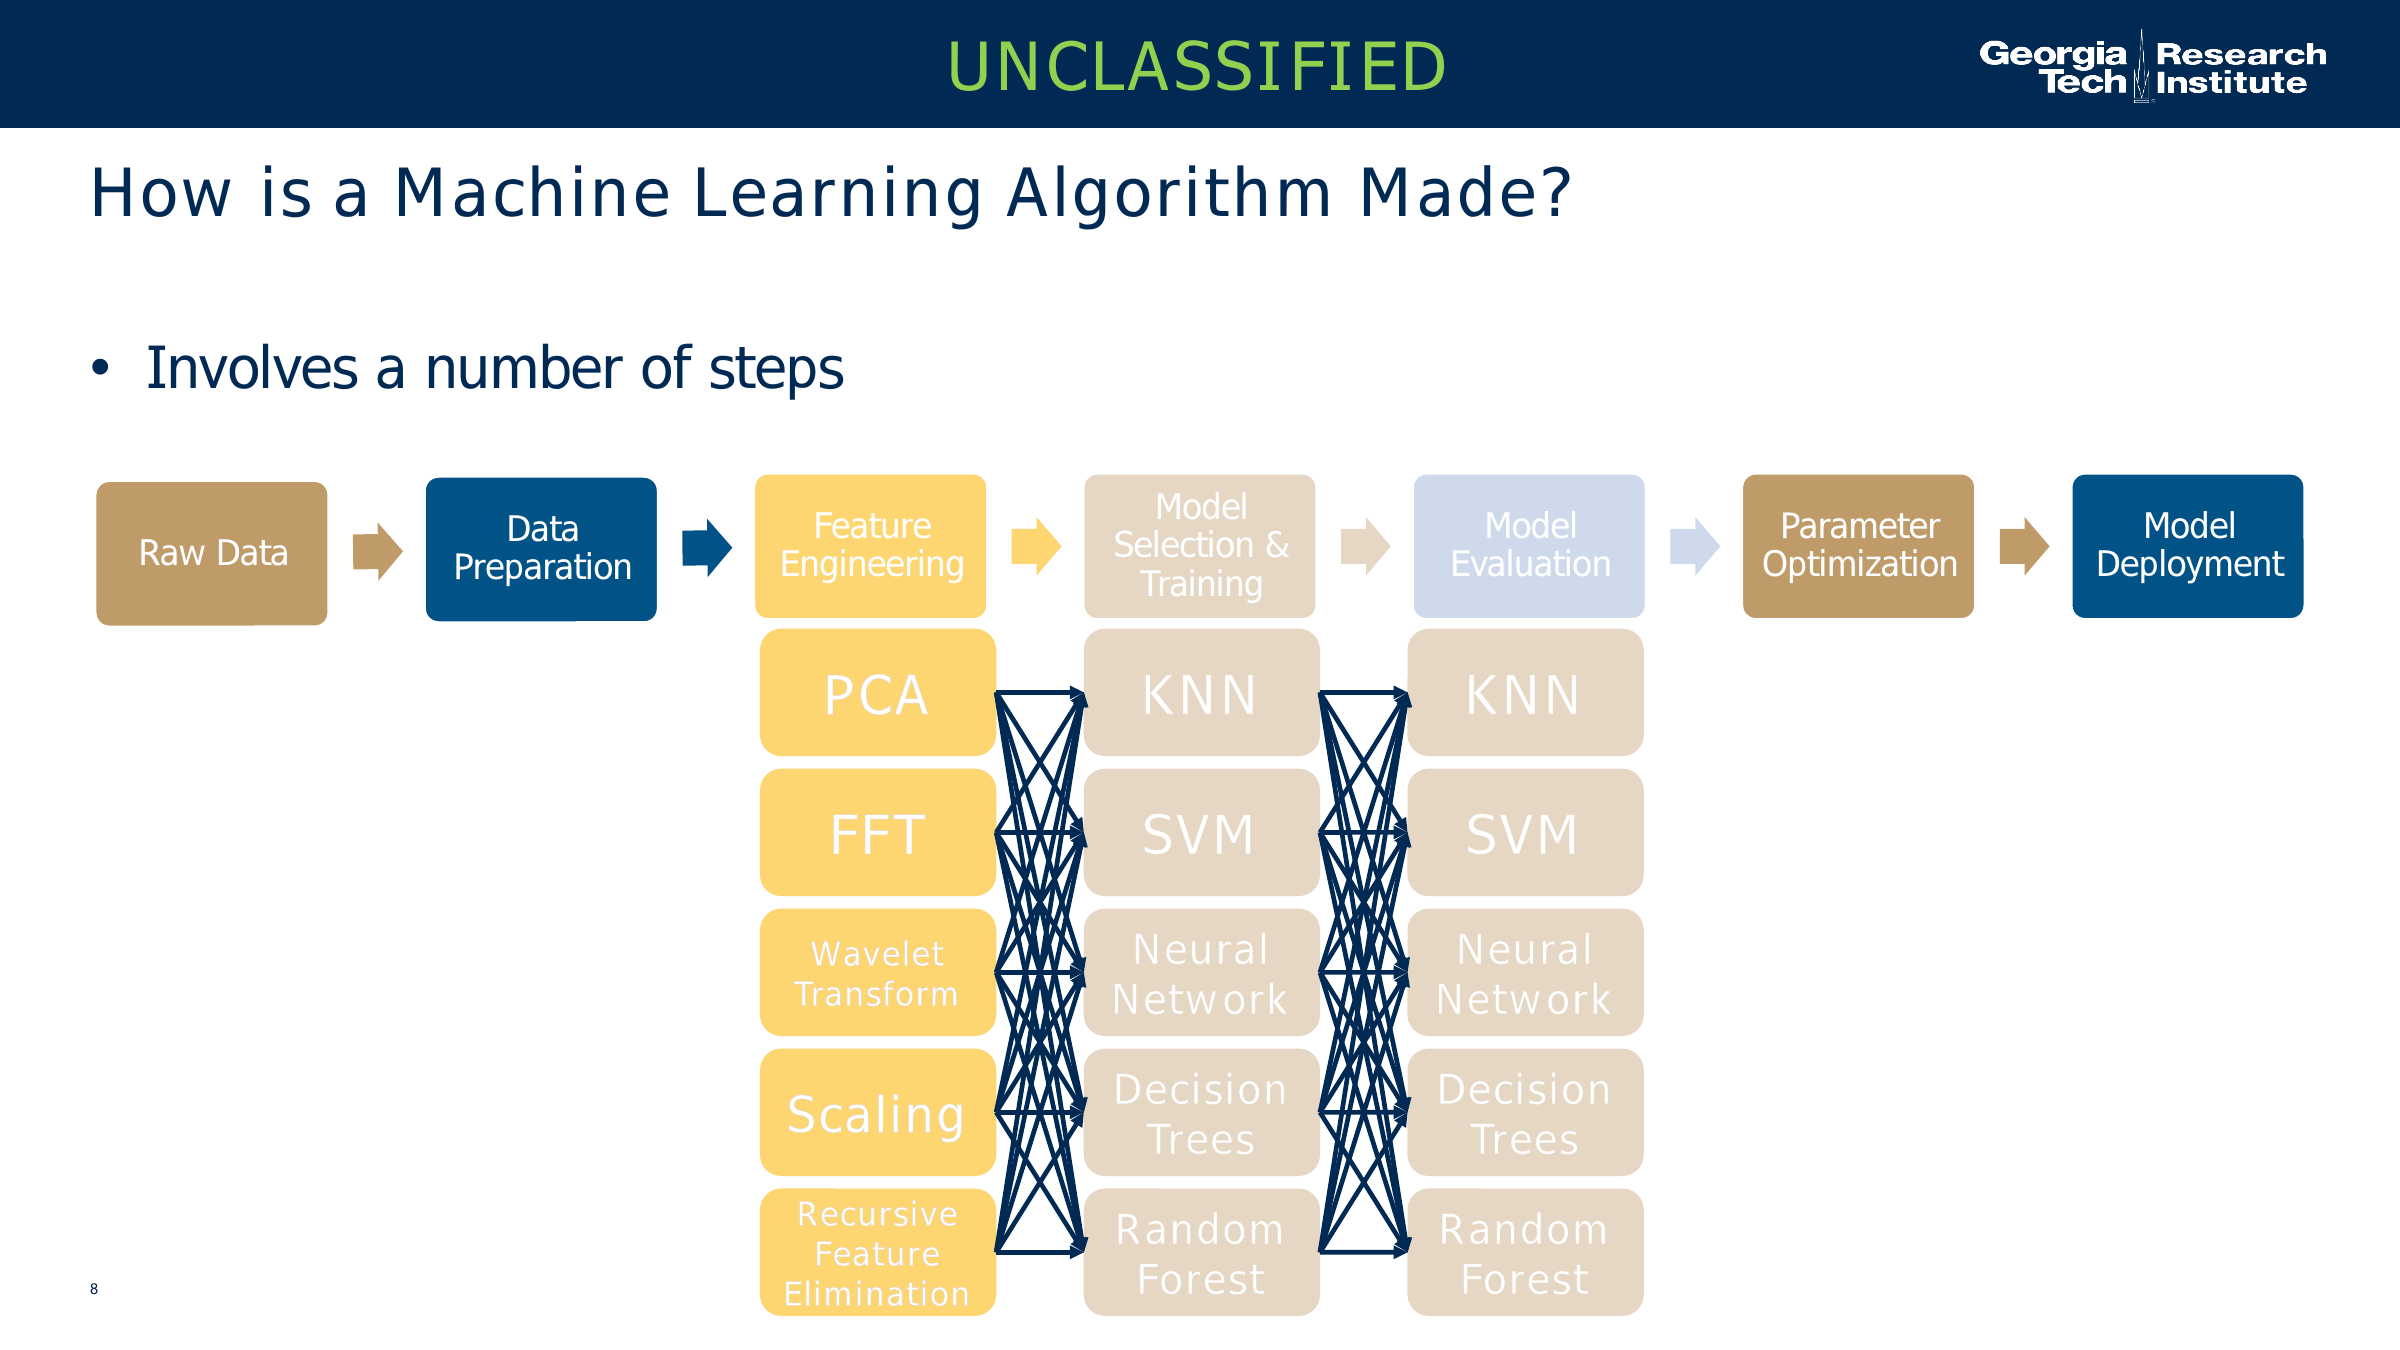

# How is a Machine Learning Algorithm Made?
Raw Data

Data Preparation

Feature Engineering

Model Selection & Training

Model Evaluation

Parameter Optimization

Model Deployment
Involves a number of steps

PCA
KNN
KNN
FFT
SVM
SVM
Wavelet Transform
Neural Network
Neural Network
Scaling
Decision Trees
Decision Trees
Recursive Feature Elimination
Random Forest
Random Forest